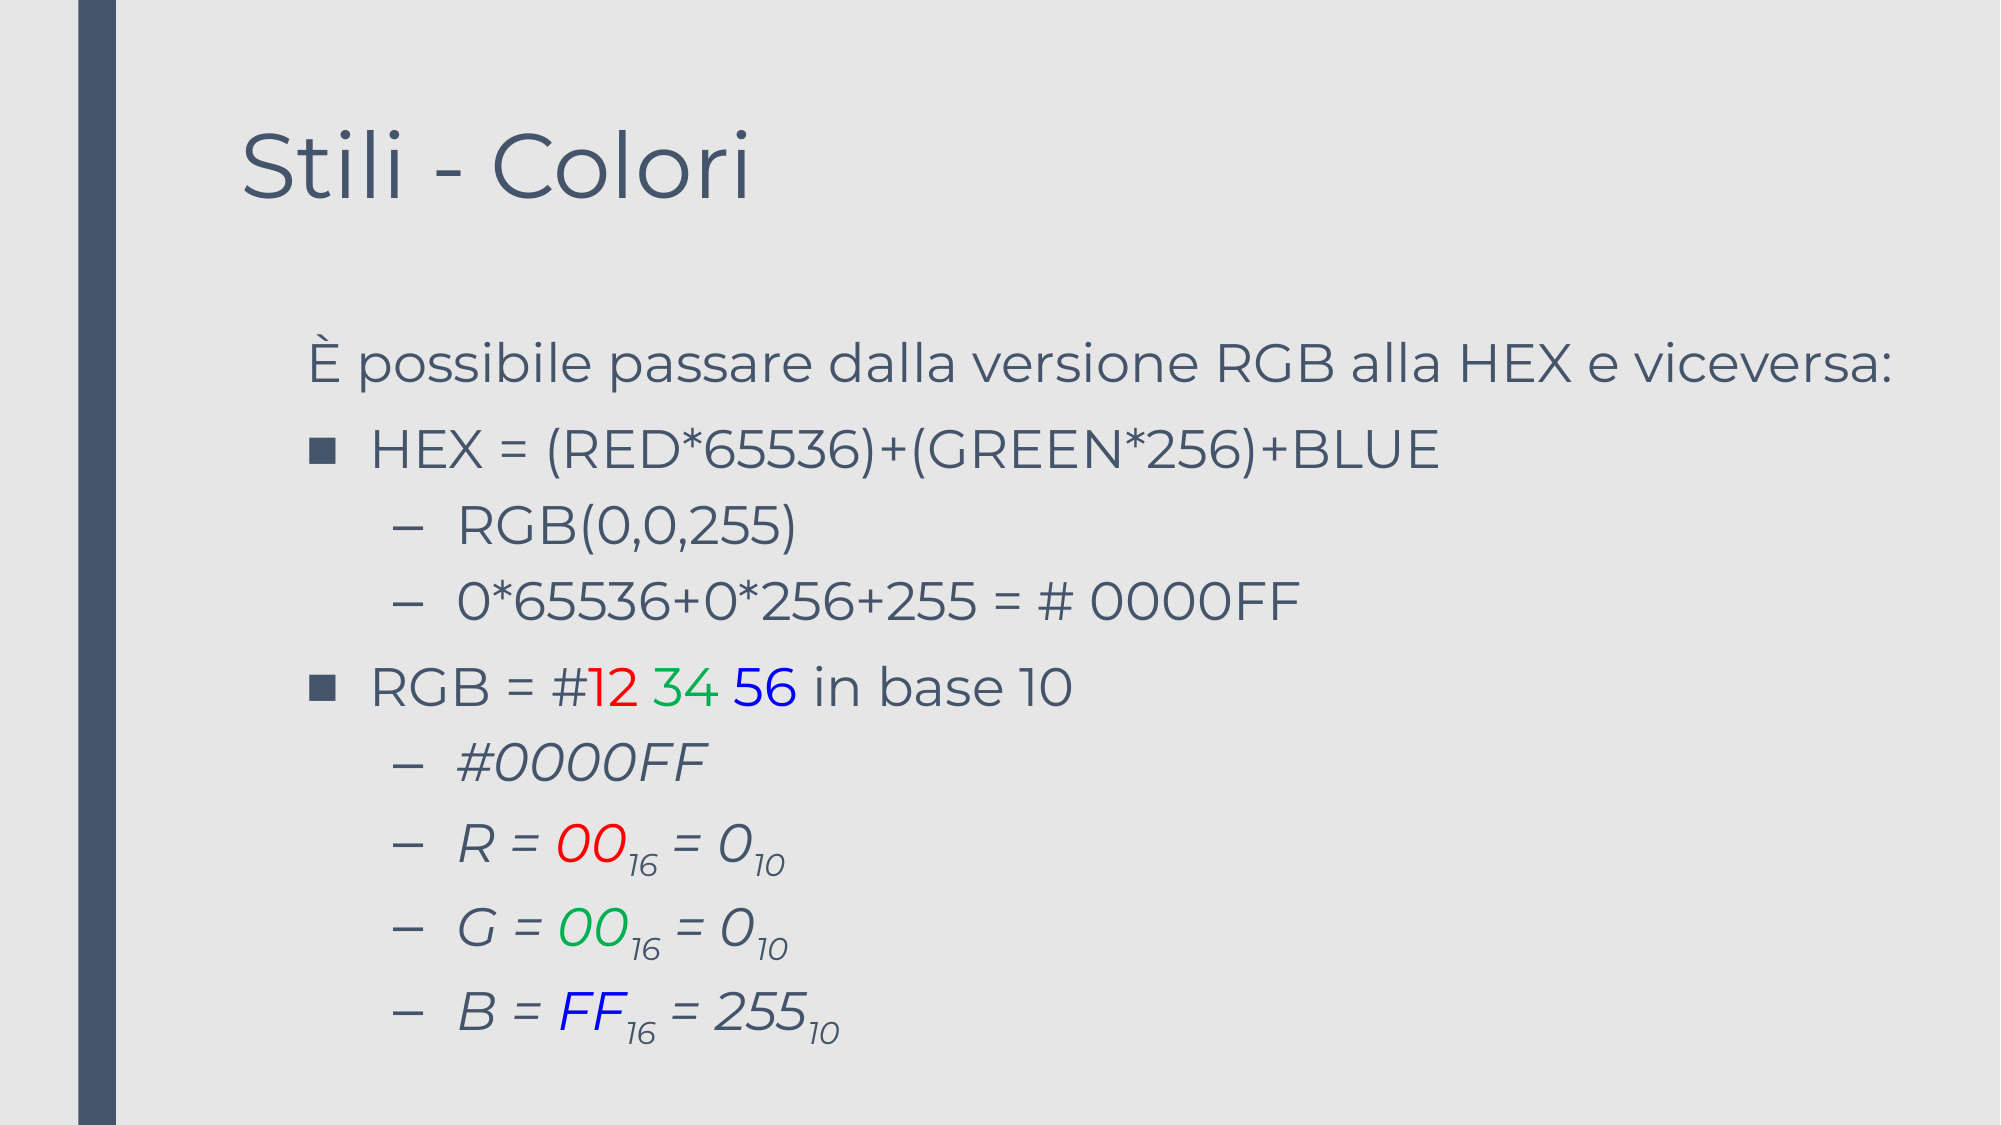

# Stili - Colori
È possibile passare dalla versione RGB alla HEX e viceversa:
HEX = (RED*65536)+(GREEN*256)+BLUE
RGB(0,0,255)
0*65536+0*256+255 = # 0000FF
RGB = #12 34 56 in base 10
#0000FF
R = 0016 = 010
G = 0016 = 010
B = FF16 = 25510